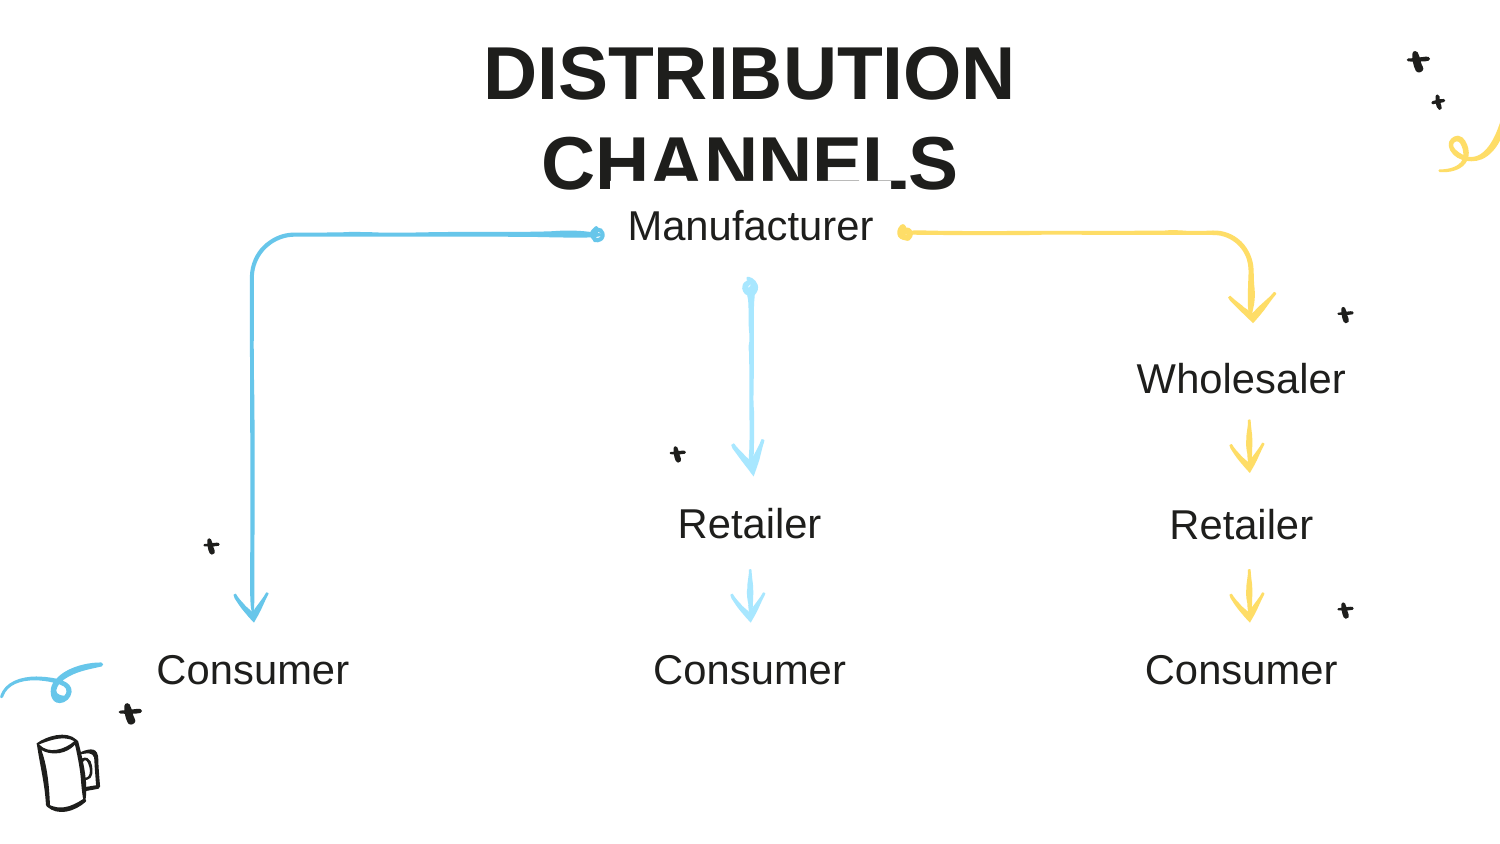

# DISTRIBUTION CHANNELS
Manufacturer

Wholesaler

Retailer
Retailer

Consumer
Consumer
Consumer